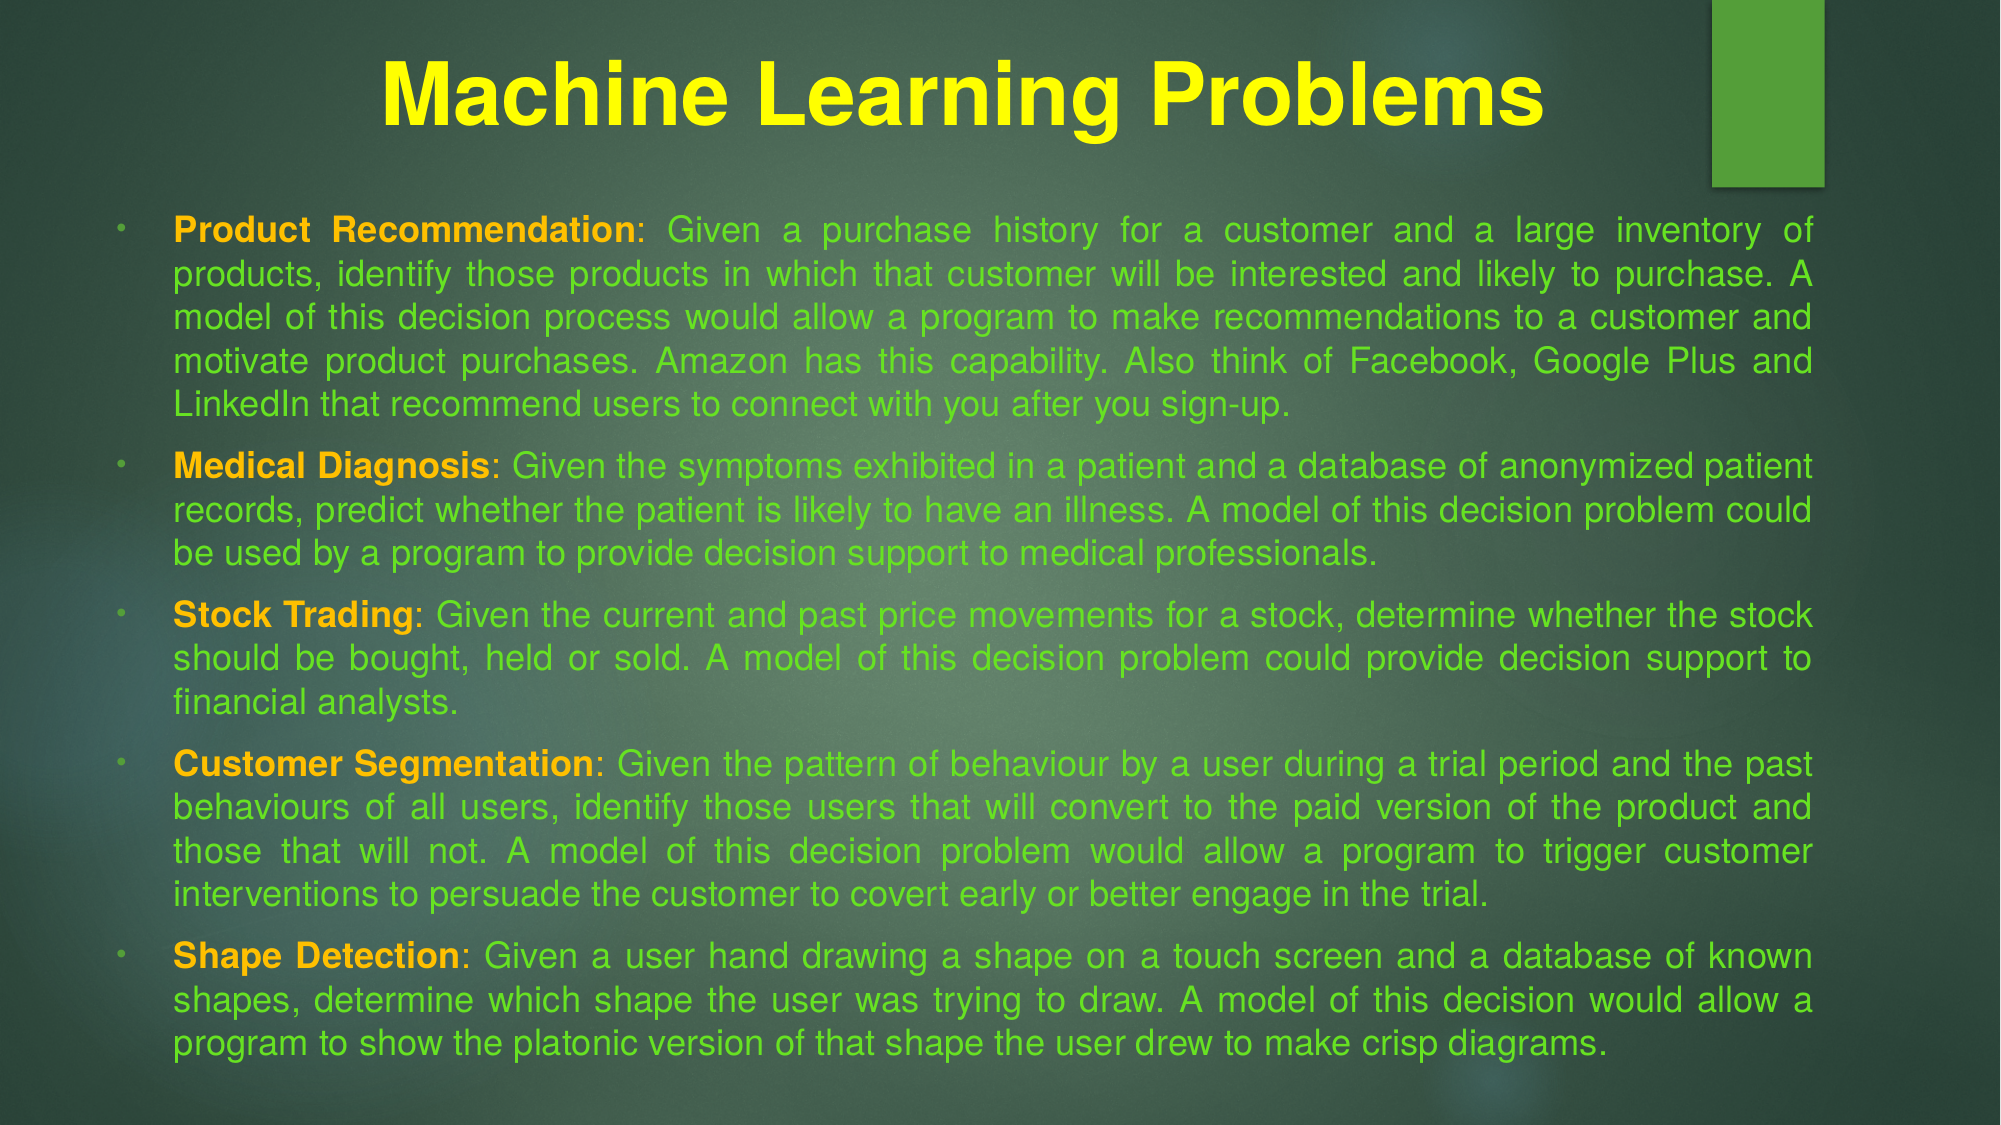

# Machine Learning Problems
Product Recommendation: Given a purchase history for a customer and a large inventory of products, identify those products in which that customer will be interested and likely to purchase. A model of this decision process would allow a program to make recommendations to a customer and motivate product purchases. Amazon has this capability. Also think of Facebook, Google Plus and LinkedIn that recommend users to connect with you after you sign-up.
Medical Diagnosis: Given the symptoms exhibited in a patient and a database of anonymized patient records, predict whether the patient is likely to have an illness. A model of this decision problem could be used by a program to provide decision support to medical professionals.
Stock Trading: Given the current and past price movements for a stock, determine whether the stock should be bought, held or sold. A model of this decision problem could provide decision support to financial analysts.
Customer Segmentation: Given the pattern of behaviour by a user during a trial period and the past behaviours of all users, identify those users that will convert to the paid version of the product and those that will not. A model of this decision problem would allow a program to trigger customer interventions to persuade the customer to covert early or better engage in the trial.
Shape Detection: Given a user hand drawing a shape on a touch screen and a database of known shapes, determine which shape the user was trying to draw. A model of this decision would allow a program to show the platonic version of that shape the user drew to make crisp diagrams.